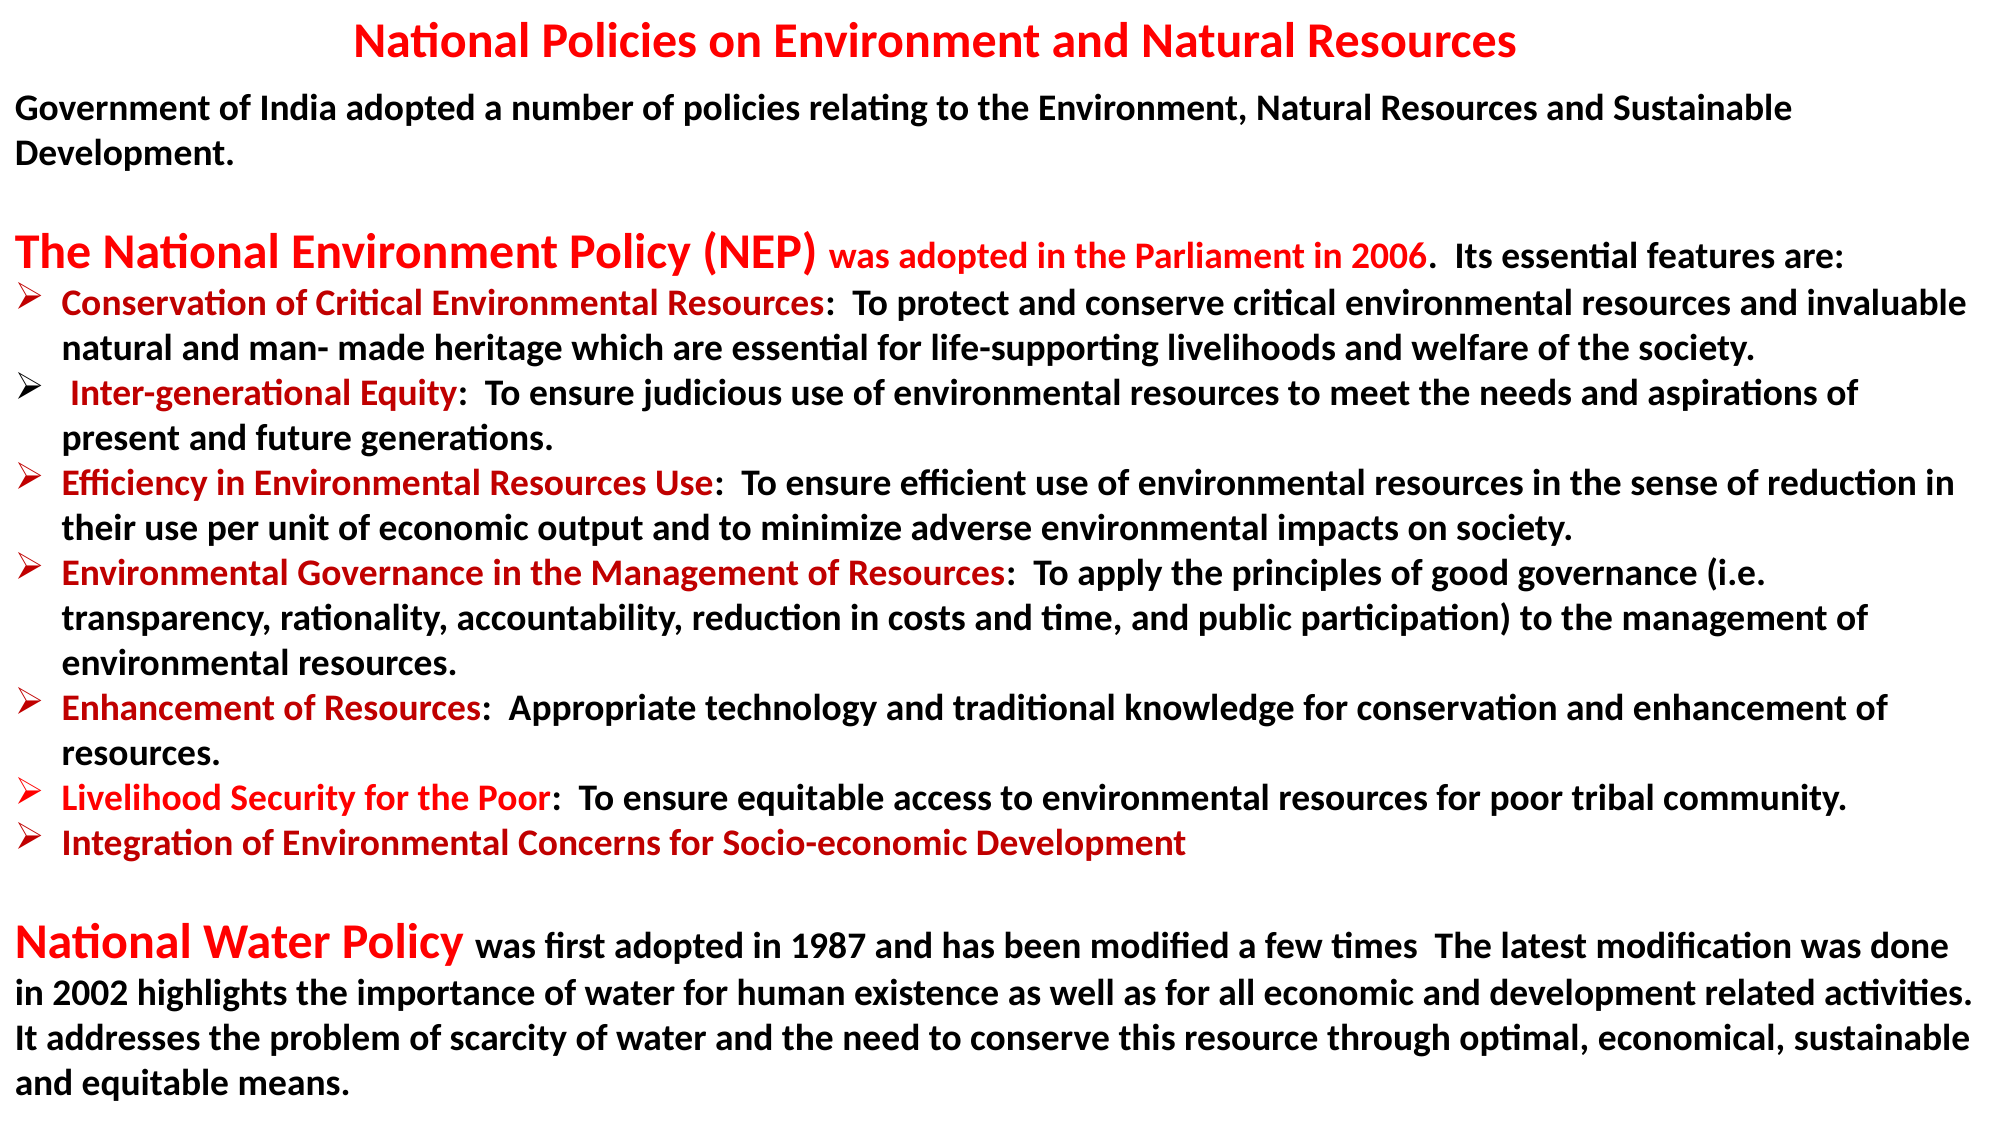

National Policies on Environment and Natural Resources
Government of India adopted a number of policies relating to the Environment, Natural Resources and Sustainable Development.

The National Environment Policy (NEP) was adopted in the Parliament in 2006.  Its essential features are:
Conservation of Critical Environmental Resources:  To protect and conserve critical environmental resources and invaluable natural and man- made heritage which are essential for life-supporting livelihoods and welfare of the society.
 Inter-generational Equity:  To ensure judicious use of environmental resources to meet the needs and aspirations of present and future generations.
Efficiency in Environmental Resources Use:  To ensure efficient use of environmental resources in the sense of reduction in their use per unit of economic output and to minimize adverse environmental impacts on society.
Environmental Governance in the Management of Resources:  To apply the principles of good governance (i.e. transparency, rationality, accountability, reduction in costs and time, and public participation) to the management of environmental resources.
Enhancement of Resources:  Appropriate technology and traditional knowledge for conservation and enhancement of resources.
Livelihood Security for the Poor:  To ensure equitable access to environmental resources for poor tribal community.
Integration of Environmental Concerns for Socio-economic Development

National Water Policy was first adopted in 1987 and has been modified a few times  The latest modification was done in 2002 highlights the importance of water for human existence as well as for all economic and development related activities. It addresses the problem of scarcity of water and the need to conserve this resource through optimal, economical, sustainable and equitable means.